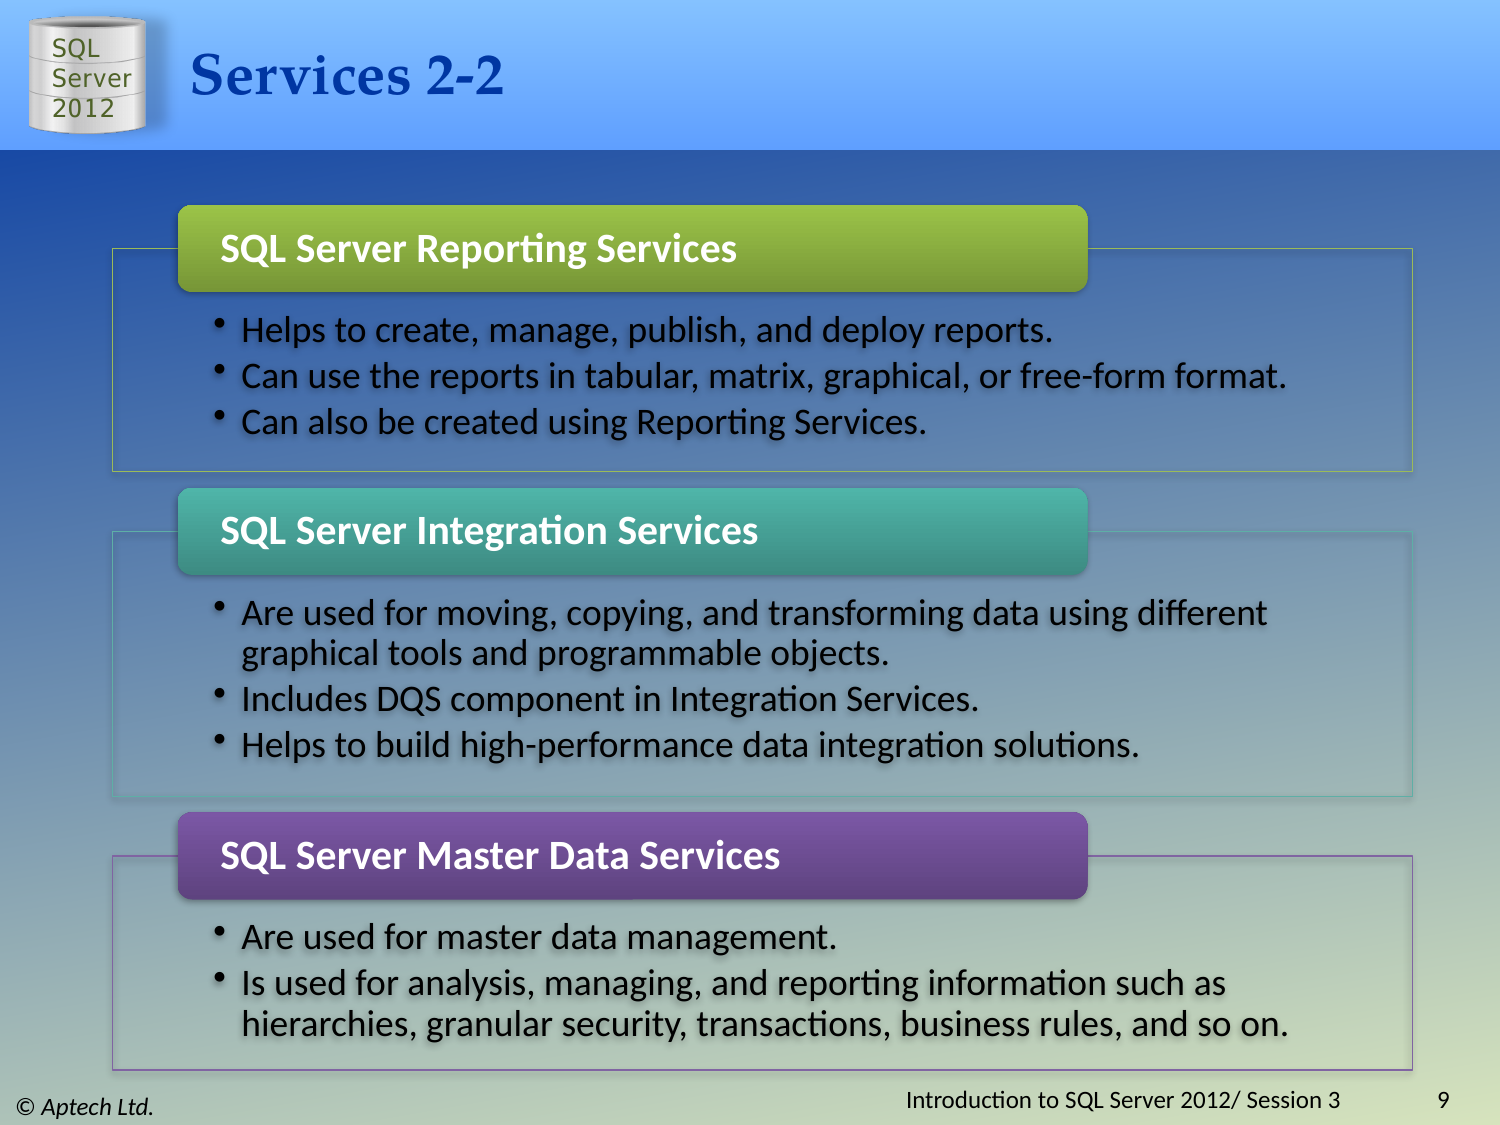

# Services 2-2
Helps to create, manage, publish, and deploy reports.
Can use the reports in tabular, matrix, graphical, or free-form format.
Can also be created using Reporting Services.
SQL Server Reporting Services
Are used for moving, copying, and transforming data using different graphical tools and programmable objects.
Includes DQS component in Integration Services.
Helps to build high-performance data integration solutions.
SQL Server Integration Services
Are used for master data management.
Is used for analysis, managing, and reporting information such as hierarchies, granular security, transactions, business rules, and so on.
SQL Server Master Data Services
Introduction to SQL Server 2012/ Session 3
9